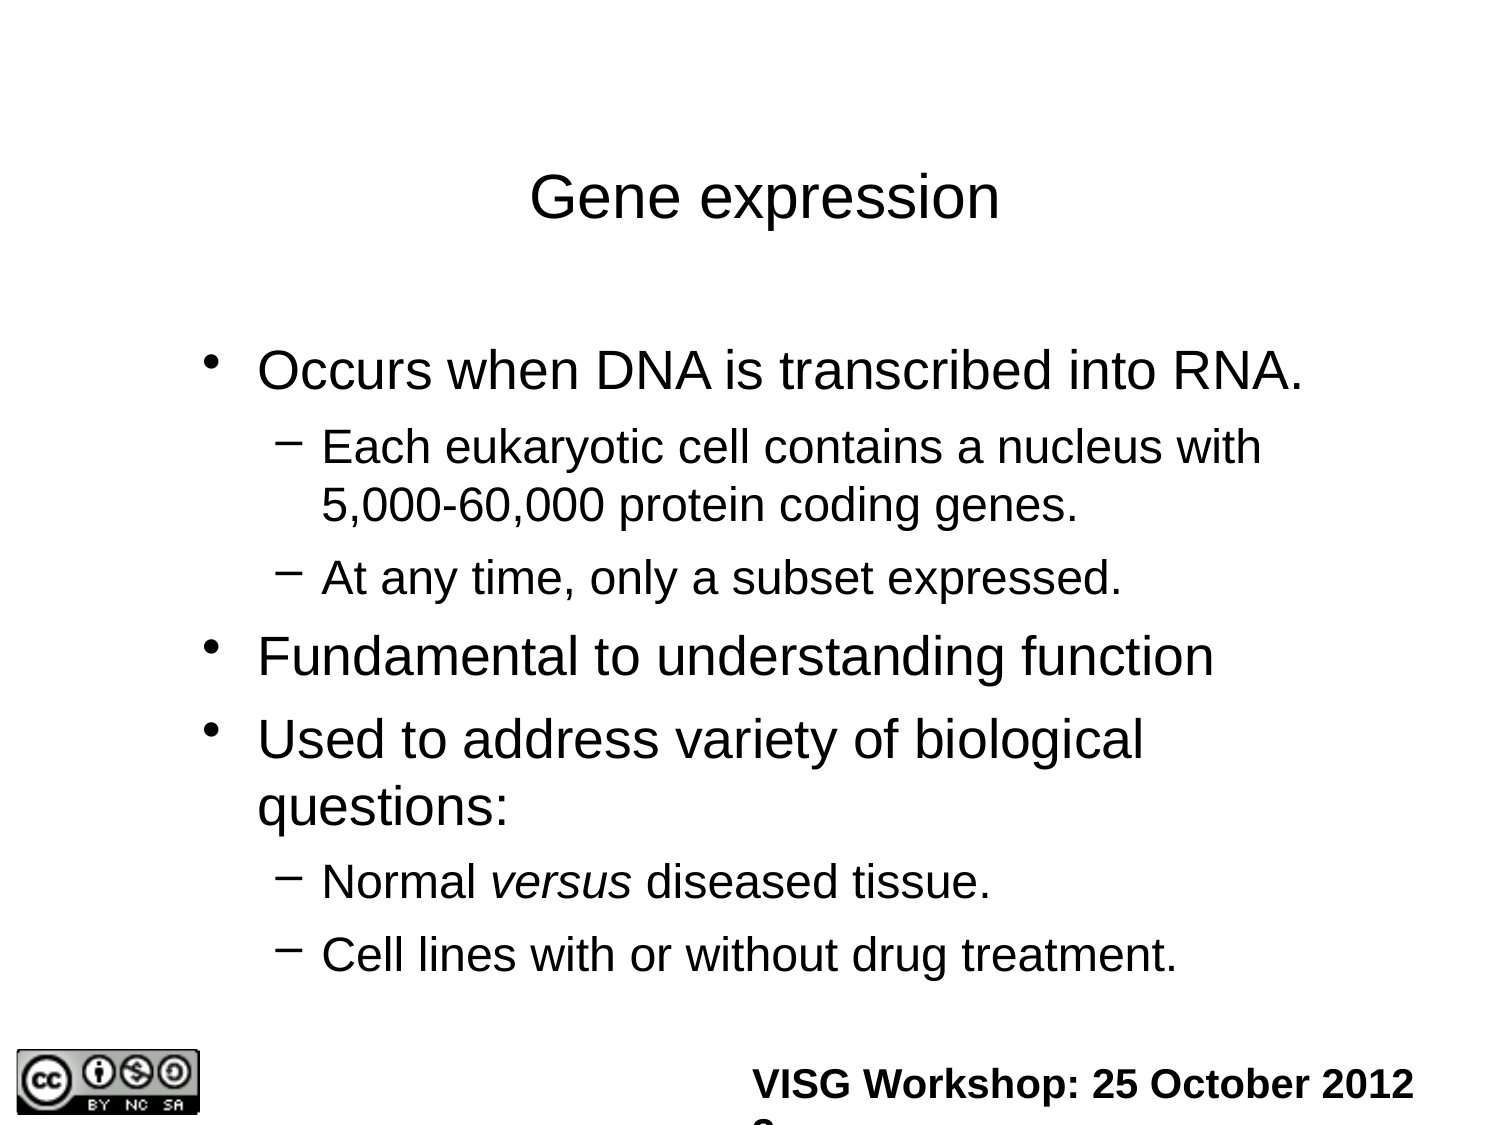

# Gene expression
Occurs when DNA is transcribed into RNA.
Each eukaryotic cell contains a nucleus with 5,000-60,000 protein coding genes.
At any time, only a subset expressed.
Fundamental to understanding function
Used to address variety of biological questions:
Normal versus diseased tissue.
Cell lines with or without drug treatment.